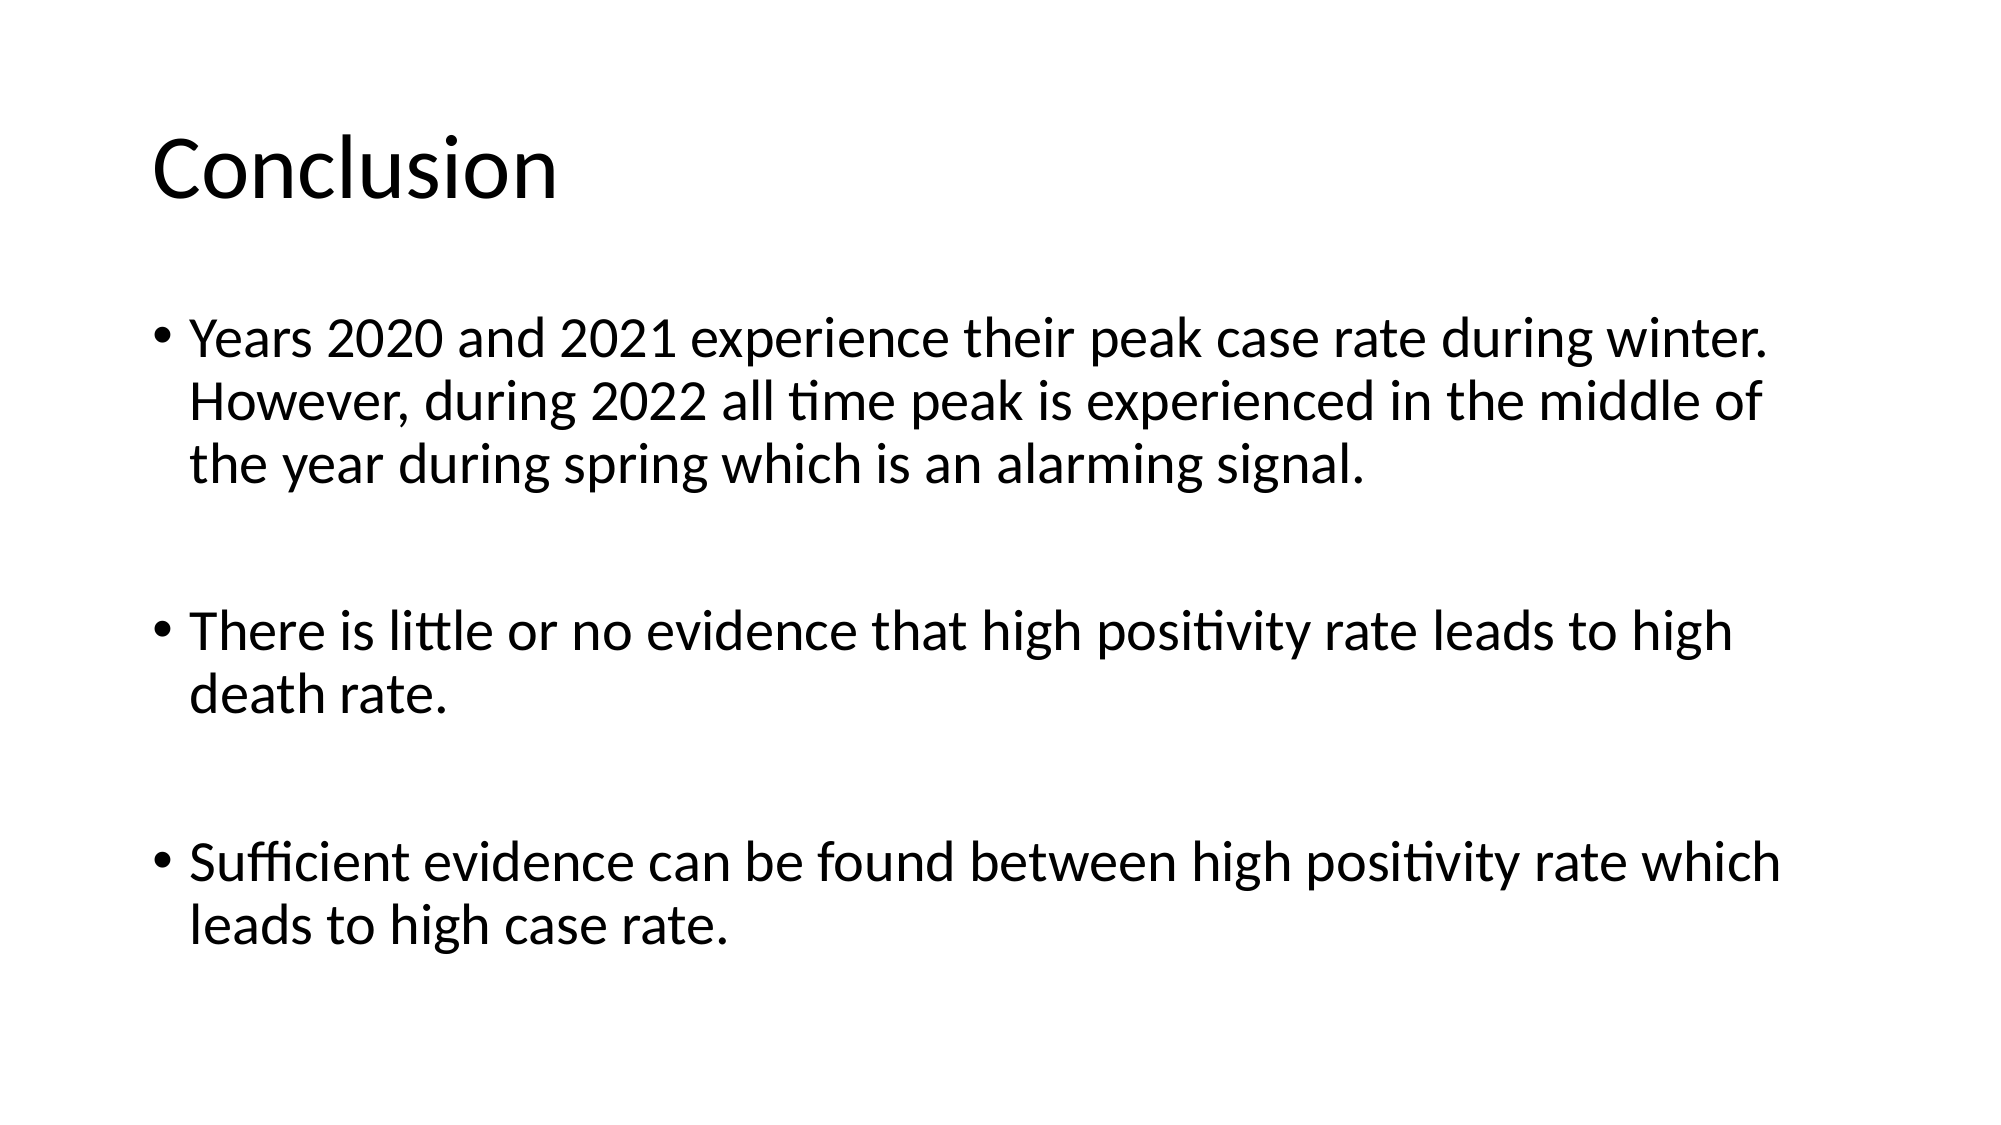

# Conclusion
Years 2020 and 2021 experience their peak case rate during winter. However, during 2022 all time peak is experienced in the middle of the year during spring which is an alarming signal.

There is little or no evidence that high positivity rate leads to high death rate.

Sufficient evidence can be found between high positivity rate which leads to high case rate.